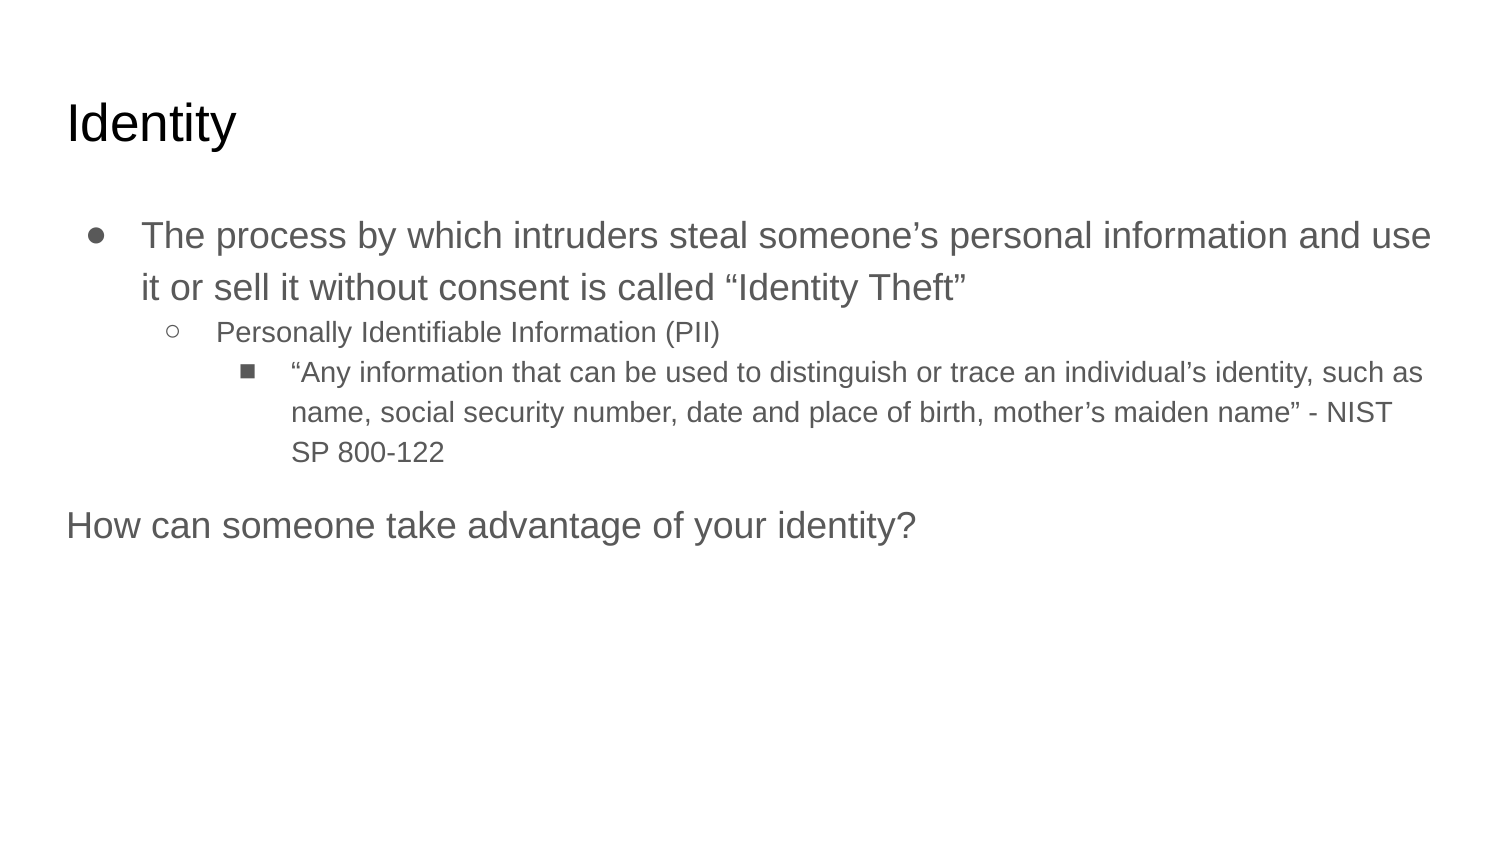

# Identity
The process by which intruders steal someone’s personal information and use it or sell it without consent is called “Identity Theft”
Personally Identifiable Information (PII)
“Any information that can be used to distinguish or trace an individual’s identity, such as name, social security number, date and place of birth, mother’s maiden name” - NIST SP 800-122
How can someone take advantage of your identity?